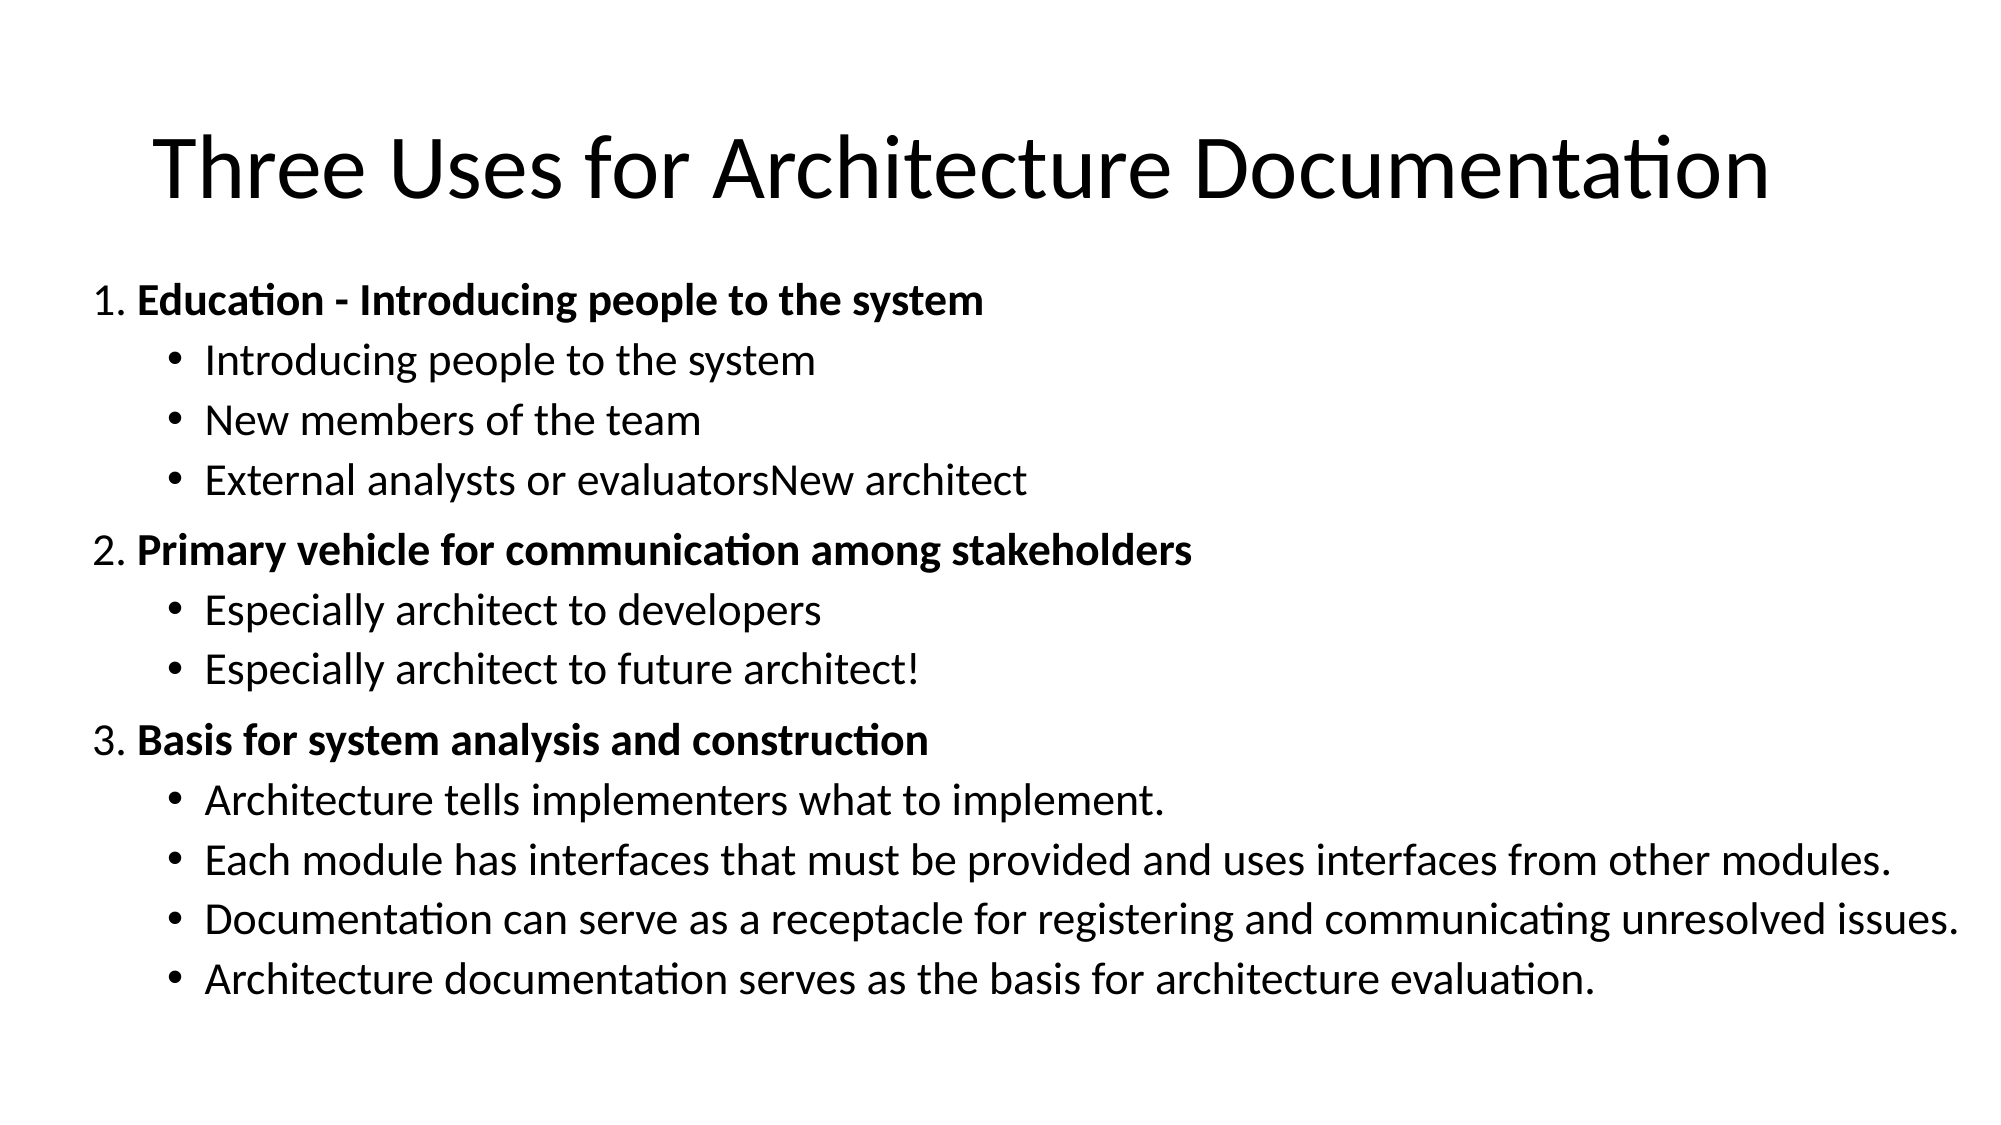

# Three Uses for Architecture Documentation
1. Education - Introducing people to the system
Introducing people to the system
New members of the team
External analysts or evaluatorsNew architect
2. Primary vehicle for communication among stakeholders
Especially architect to developers
Especially architect to future architect!
3. Basis for system analysis and construction
Architecture tells implementers what to implement.
Each module has interfaces that must be provided and uses interfaces from other modules.
Documentation can serve as a receptacle for registering and communicating unresolved issues.
Architecture documentation serves as the basis for architecture evaluation.